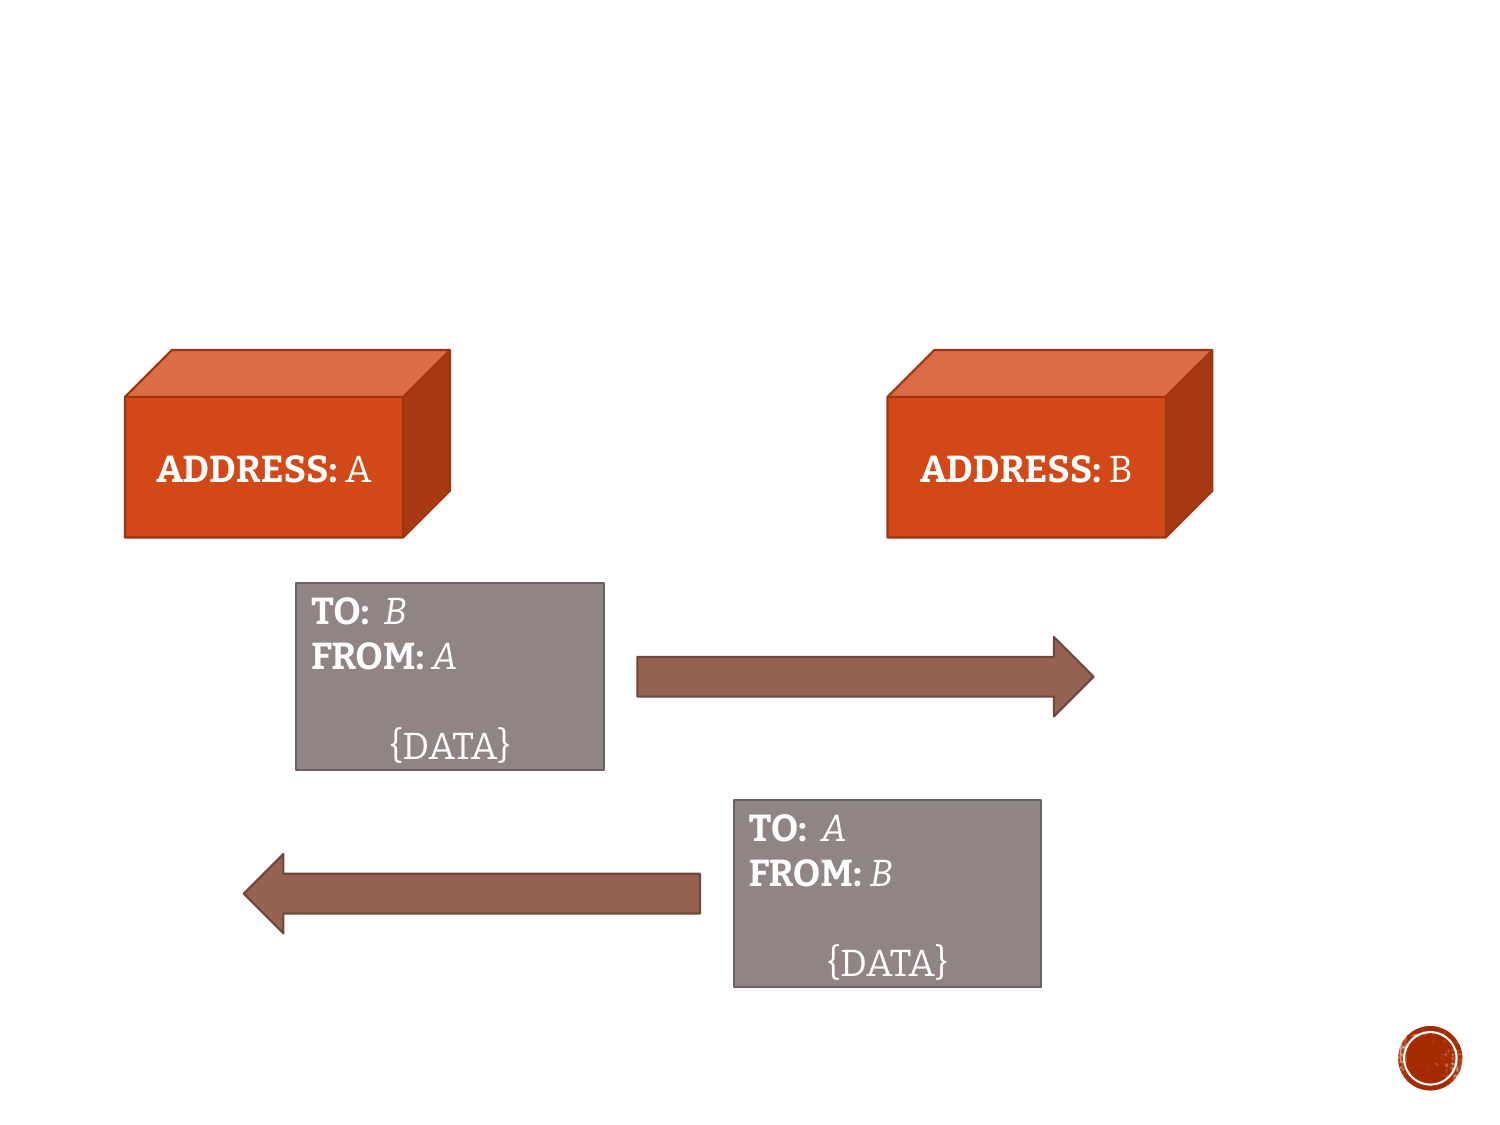

ADDRESS: A
ADDRESS: B
TO:  B
FROM: A

{DATA}

TO:  A
FROM: B

{DATA}